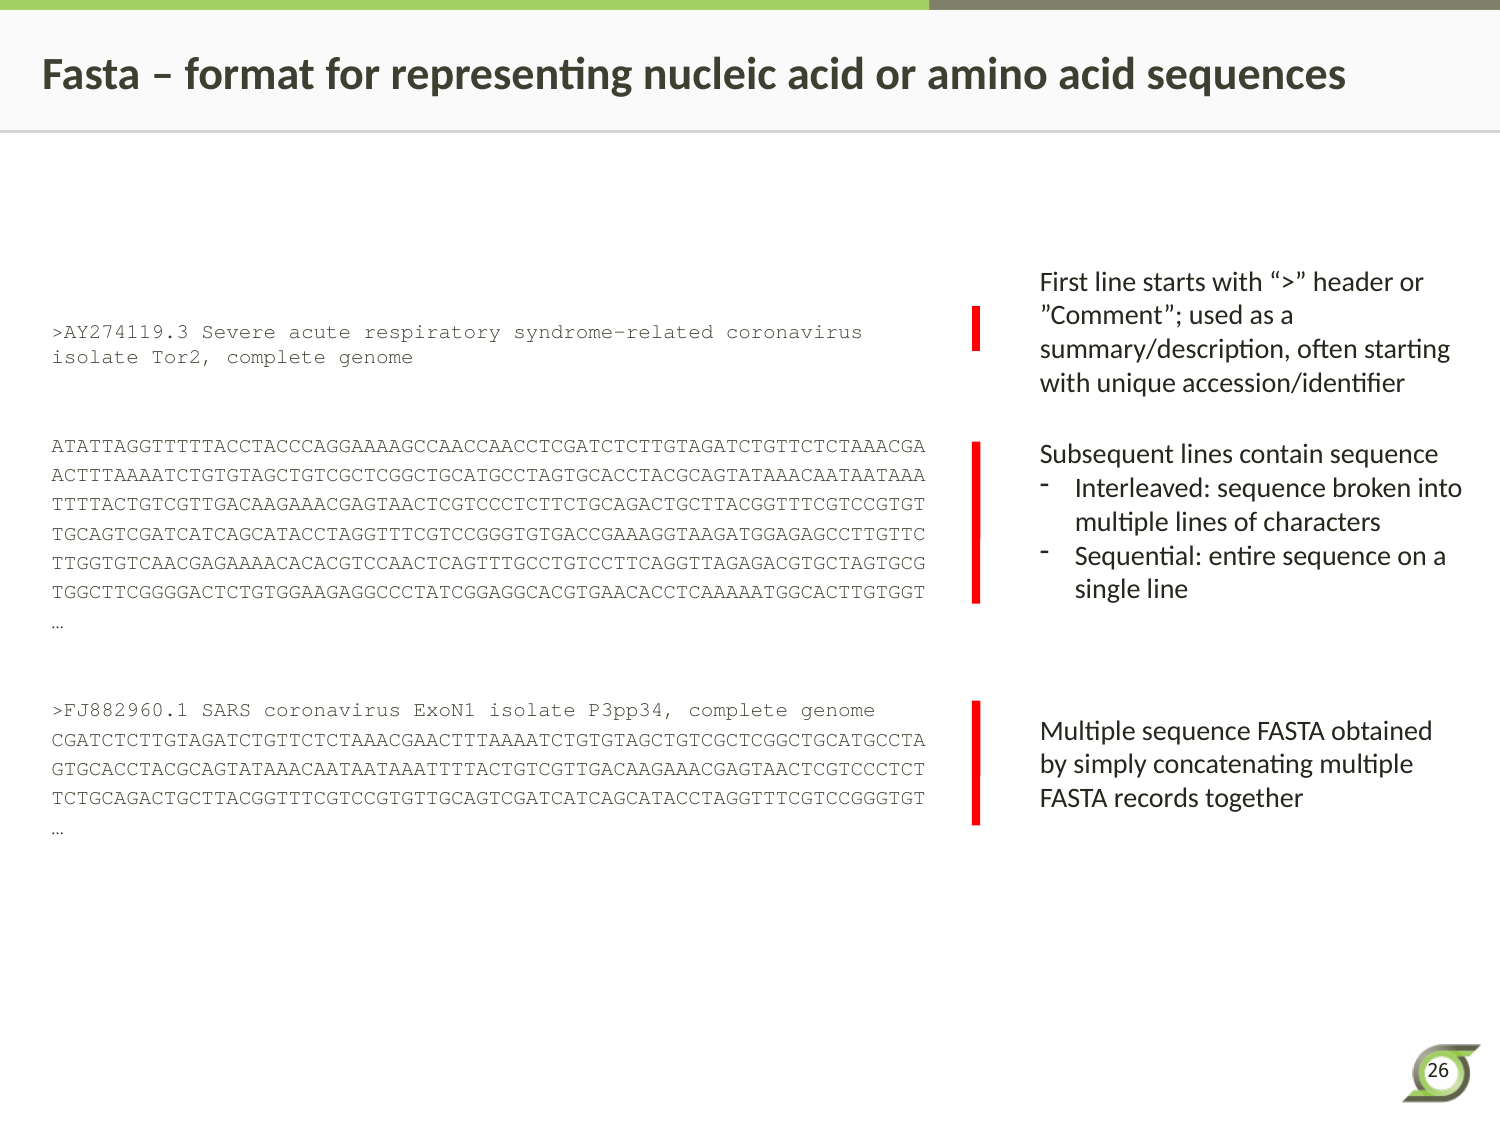

# Fasta – format for representing nucleic acid or amino acid sequences
First line starts with “>” header or ”Comment”; used as a summary/description, often starting with unique accession/identifier
>AY274119.3 Severe acute respiratory syndrome-related coronavirus isolate Tor2, complete genome

ATATTAGGTTTTTACCTACCCAGGAAAAGCCAACCAACCTCGATCTCTTGTAGATCTGTTCTCTAAACGA
ACTTTAAAATCTGTGTAGCTGTCGCTCGGCTGCATGCCTAGTGCACCTACGCAGTATAAACAATAATAAA
TTTTACTGTCGTTGACAAGAAACGAGTAACTCGTCCCTCTTCTGCAGACTGCTTACGGTTTCGTCCGTGT
TGCAGTCGATCATCAGCATACCTAGGTTTCGTCCGGGTGTGACCGAAAGGTAAGATGGAGAGCCTTGTTC
TTGGTGTCAACGAGAAAACACACGTCCAACTCAGTTTGCCTGTCCTTCAGGTTAGAGACGTGCTAGTGCG
TGGCTTCGGGGACTCTGTGGAAGAGGCCCTATCGGAGGCACGTGAACACCTCAAAAATGGCACTTGTGGT
…

>FJ882960.1 SARS coronavirus ExoN1 isolate P3pp34, complete genome
CGATCTCTTGTAGATCTGTTCTCTAAACGAACTTTAAAATCTGTGTAGCTGTCGCTCGGCTGCATGCCTA
GTGCACCTACGCAGTATAAACAATAATAAATTTTACTGTCGTTGACAAGAAACGAGTAACTCGTCCCTCT
TCTGCAGACTGCTTACGGTTTCGTCCGTGTTGCAGTCGATCATCAGCATACCTAGGTTTCGTCCGGGTGT
…
Subsequent lines contain sequence
Interleaved: sequence broken into multiple lines of characters
Sequential: entire sequence on a single line
Multiple sequence FASTA obtained by simply concatenating multiple FASTA records together